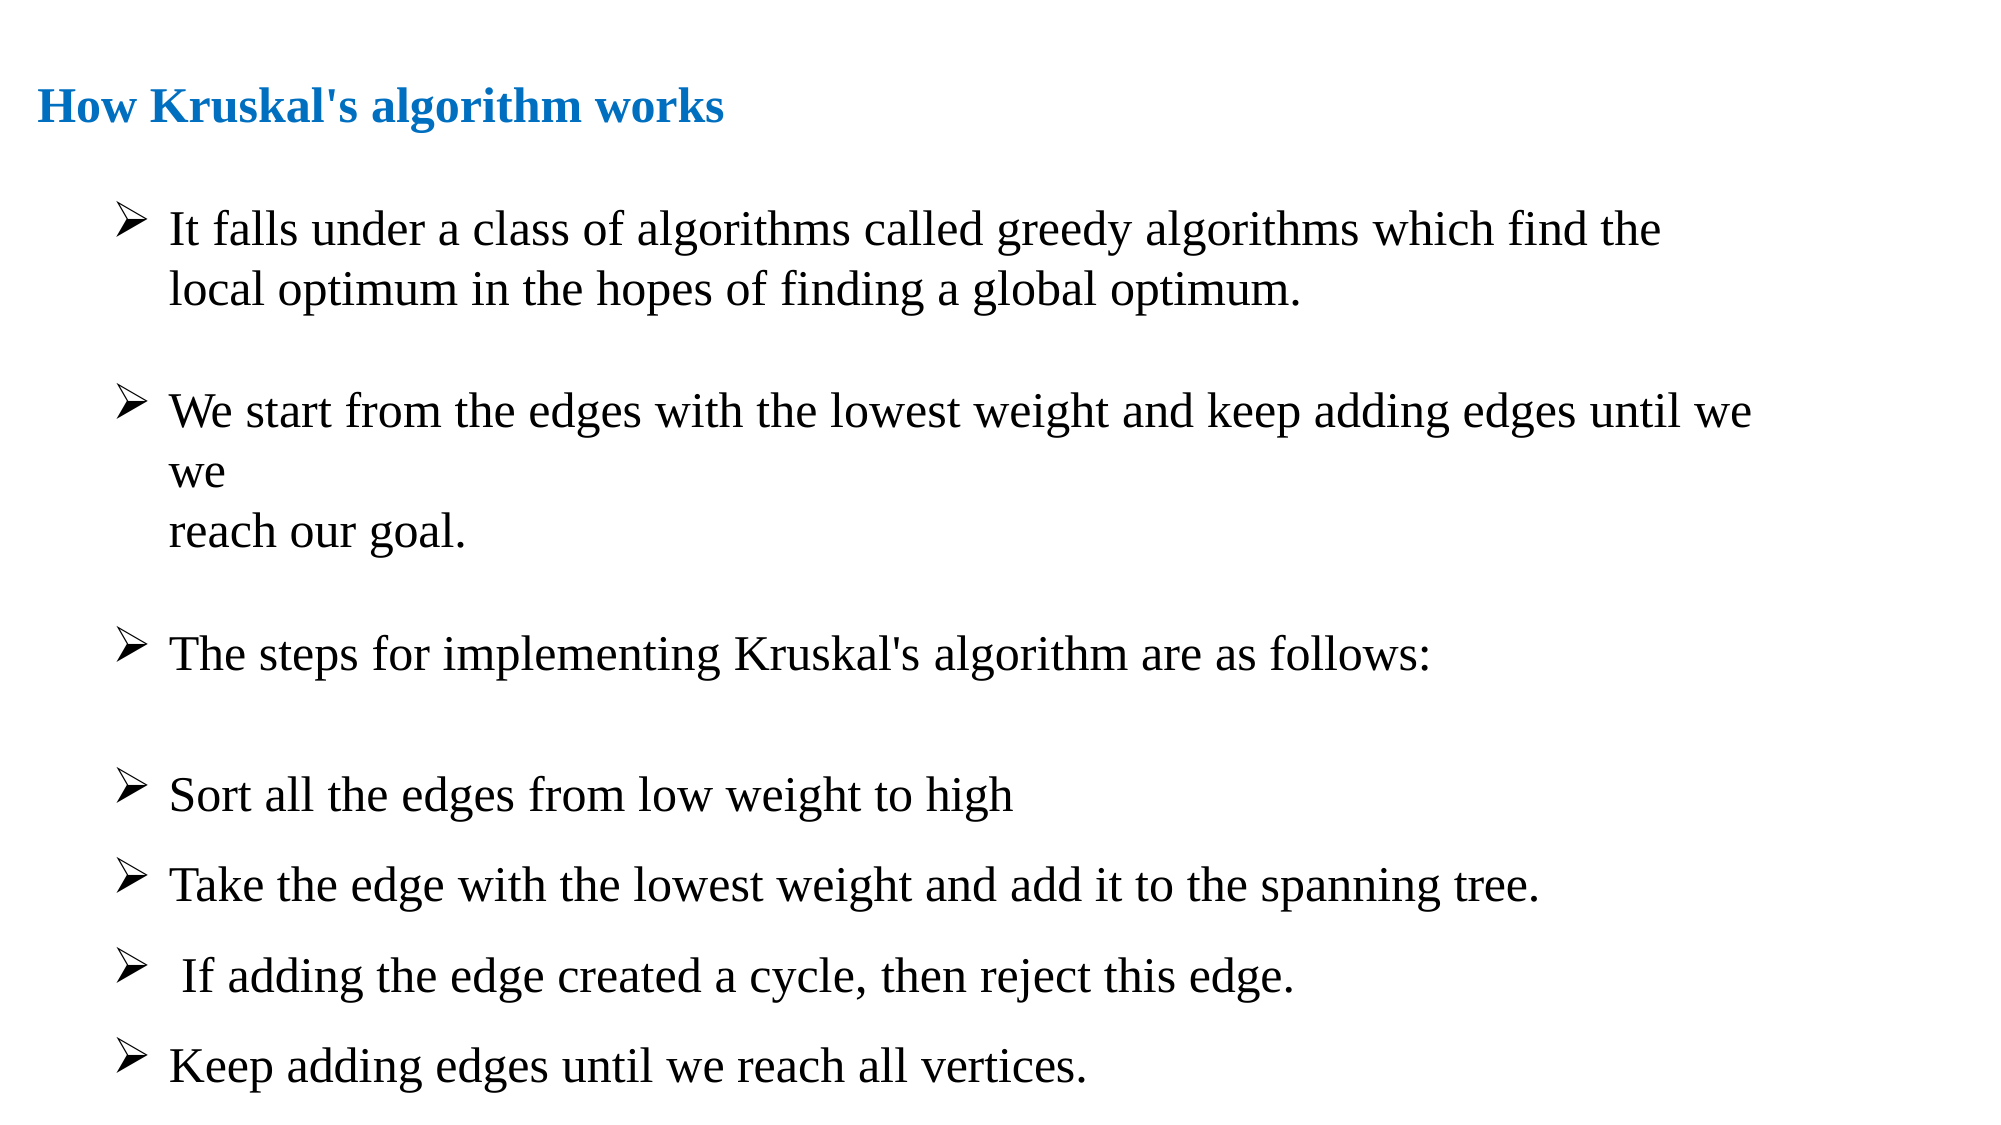

How Kruskal's algorithm works

It falls under a class of algorithms called greedy algorithms which find the local optimum in the hopes of finding a global optimum.

We start from the edges with the lowest weight and keep adding edges until we we
reach our goal.

The steps for implementing Kruskal's algorithm are as follows:

Sort all the edges from low weight to high
Take the edge with the lowest weight and add it to the spanning tree.
If adding the edge created a cycle, then reject this edge.
Keep adding edges until we reach all vertices.